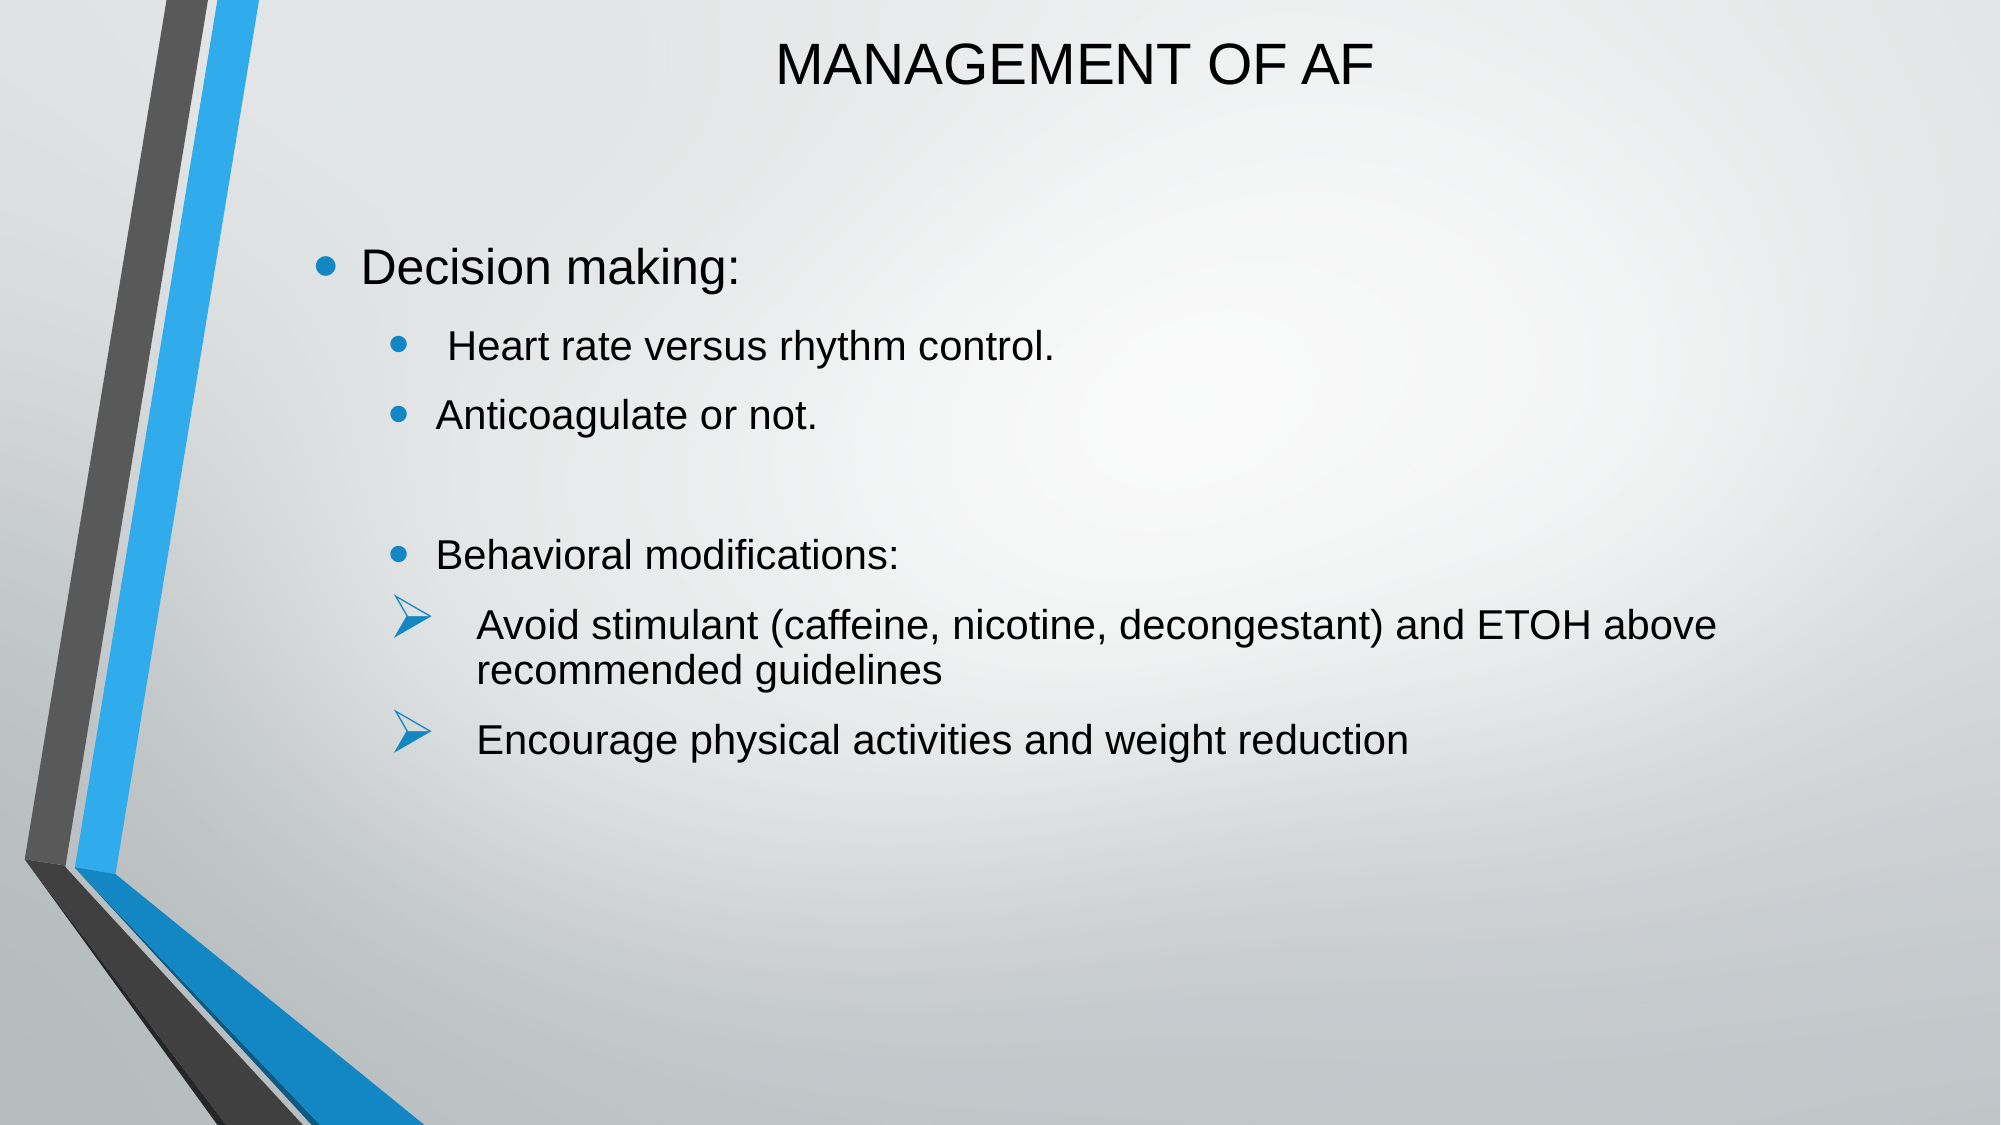

# MANAGEMENT OF AF
Decision making:
 Heart rate versus rhythm control.
Anticoagulate or not.

Behavioral modifications:
Avoid stimulant (caffeine, nicotine, decongestant) and ETOH above recommended guidelines
Encourage physical activities and weight reduction